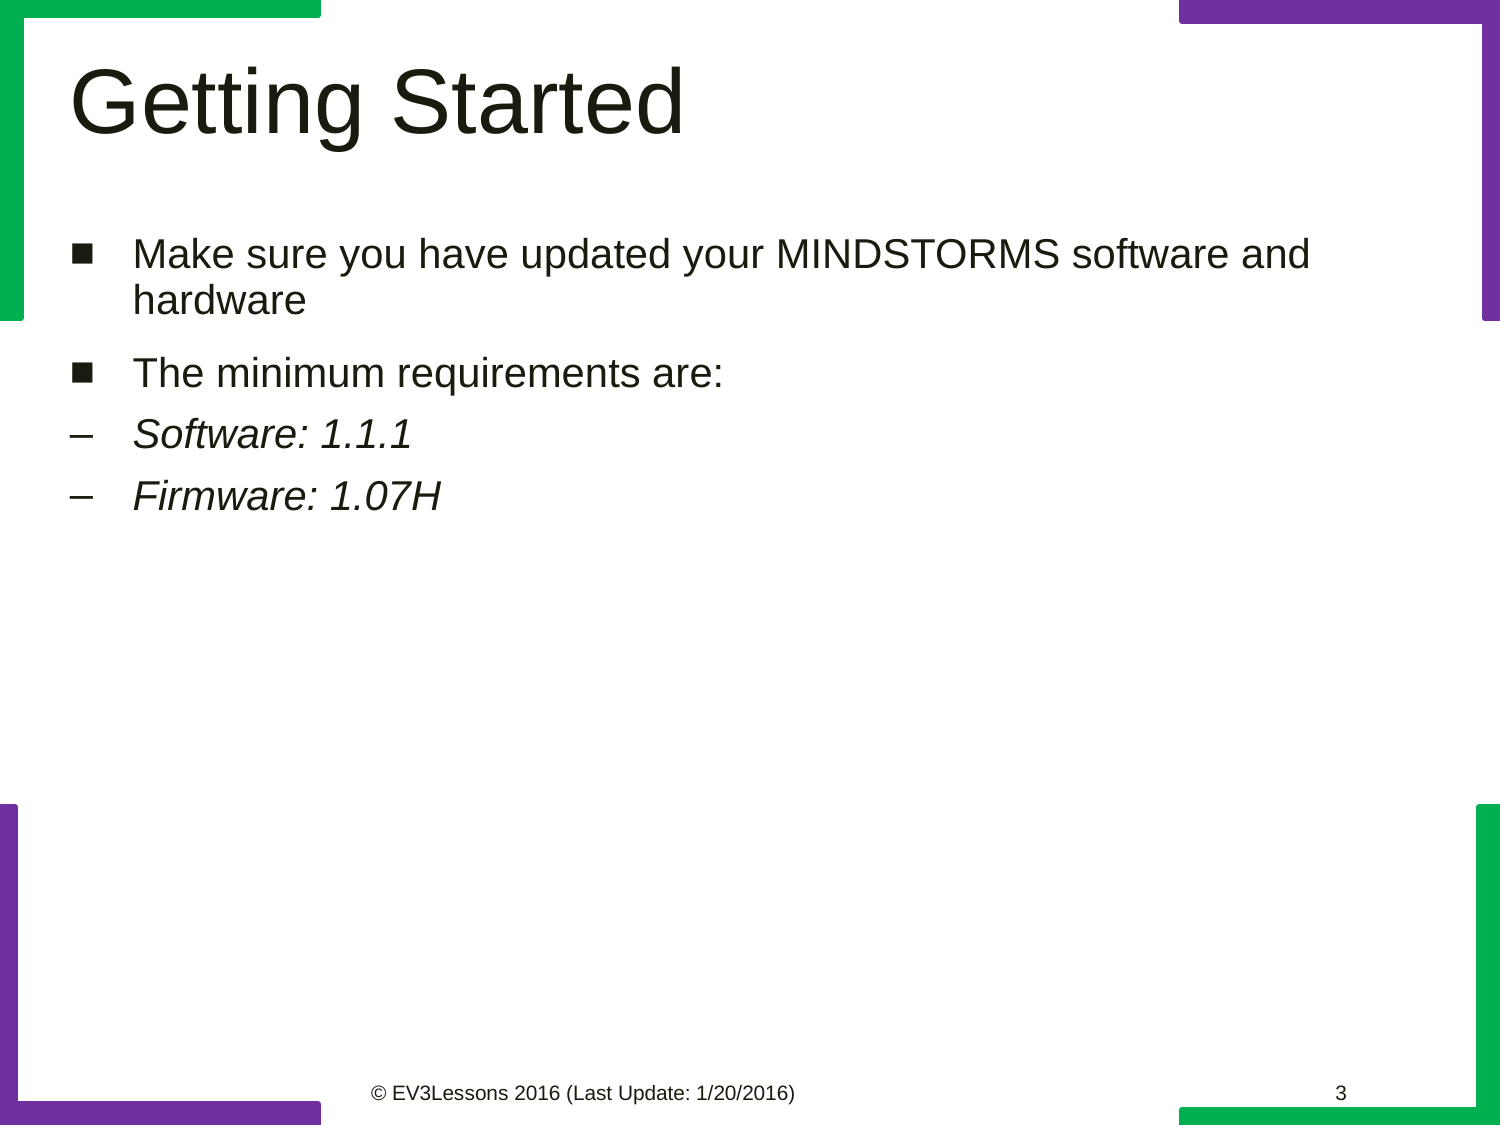

# Getting Started
Make sure you have updated your MINDSTORMS software and hardware
The minimum requirements are:
Software: 1.1.1
Firmware: 1.07H
© EV3Lessons 2016 (Last Update: 1/20/2016)
3